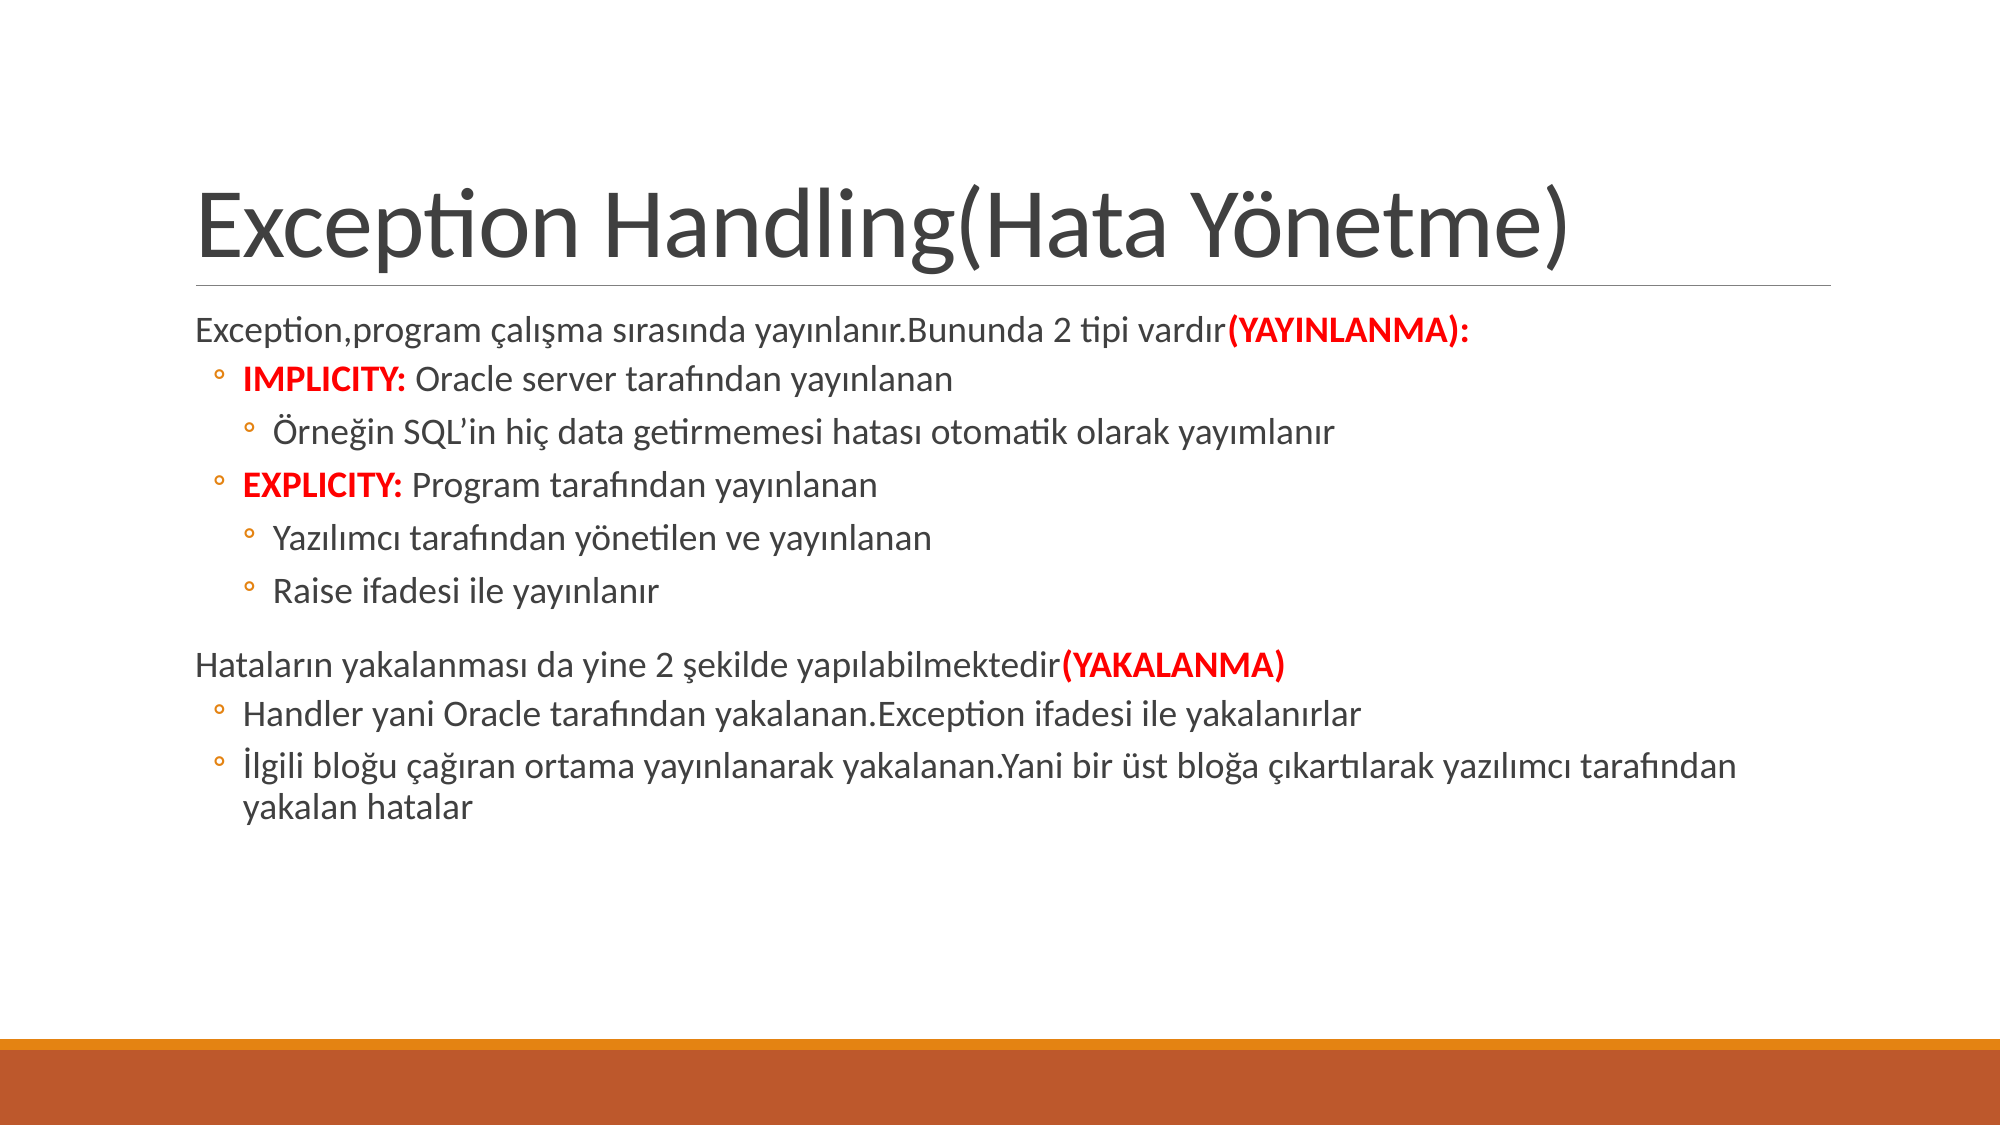

# Exception Handling(Hata Yönetme)
Exception,program çalışma sırasında yayınlanır.Bununda 2 tipi vardır(YAYINLANMA):
IMPLICITY: Oracle server tarafından yayınlanan
Örneğin SQL’in hiç data getirmemesi hatası otomatik olarak yayımlanır
EXPLICITY: Program tarafından yayınlanan
Yazılımcı tarafından yönetilen ve yayınlanan
Raise ifadesi ile yayınlanır
Hataların yakalanması da yine 2 şekilde yapılabilmektedir(YAKALANMA)
Handler yani Oracle tarafından yakalanan.Exception ifadesi ile yakalanırlar
İlgili bloğu çağıran ortama yayınlanarak yakalanan.Yani bir üst bloğa çıkartılarak yazılımcı tarafından yakalan hatalar